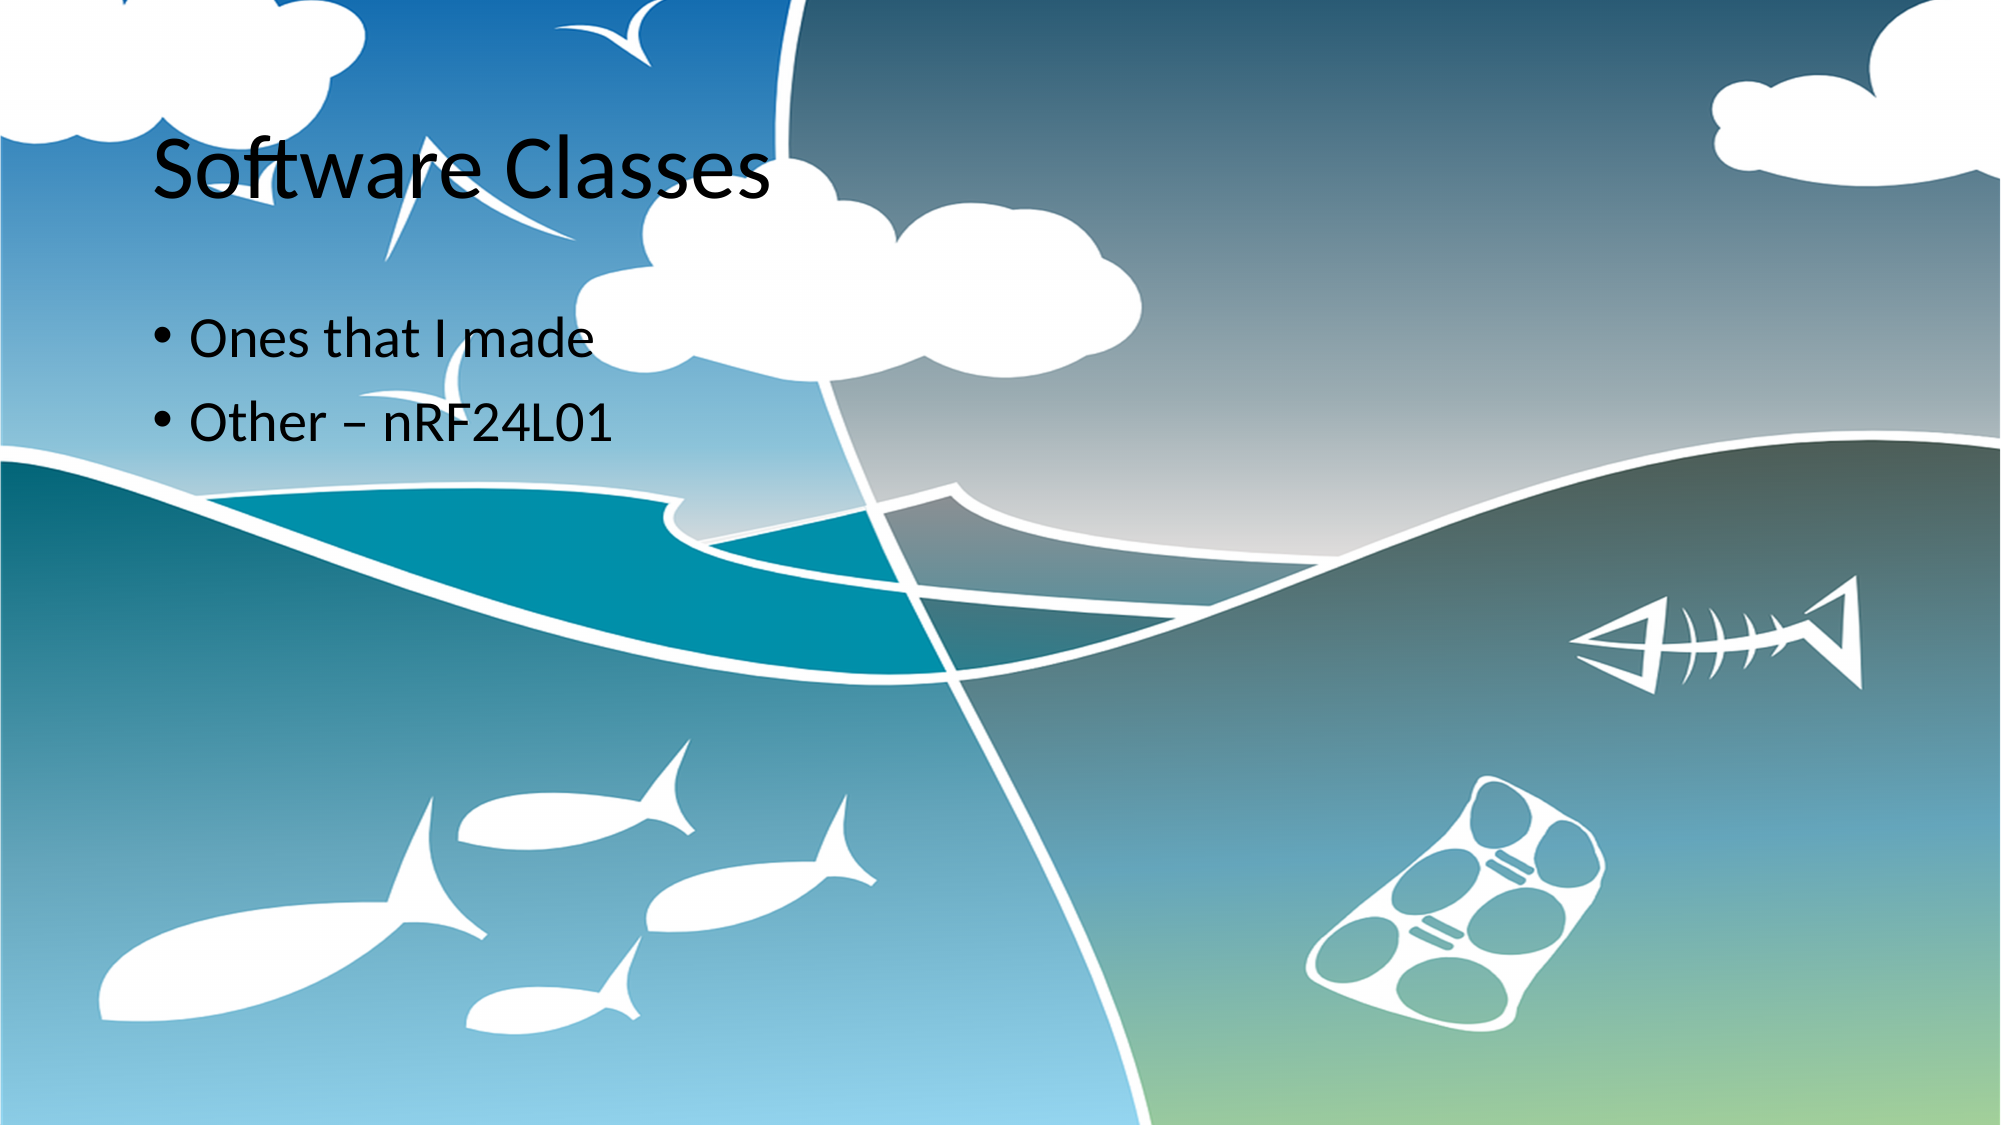

# Software Classes
Ones that I made
Other – nRF24L01